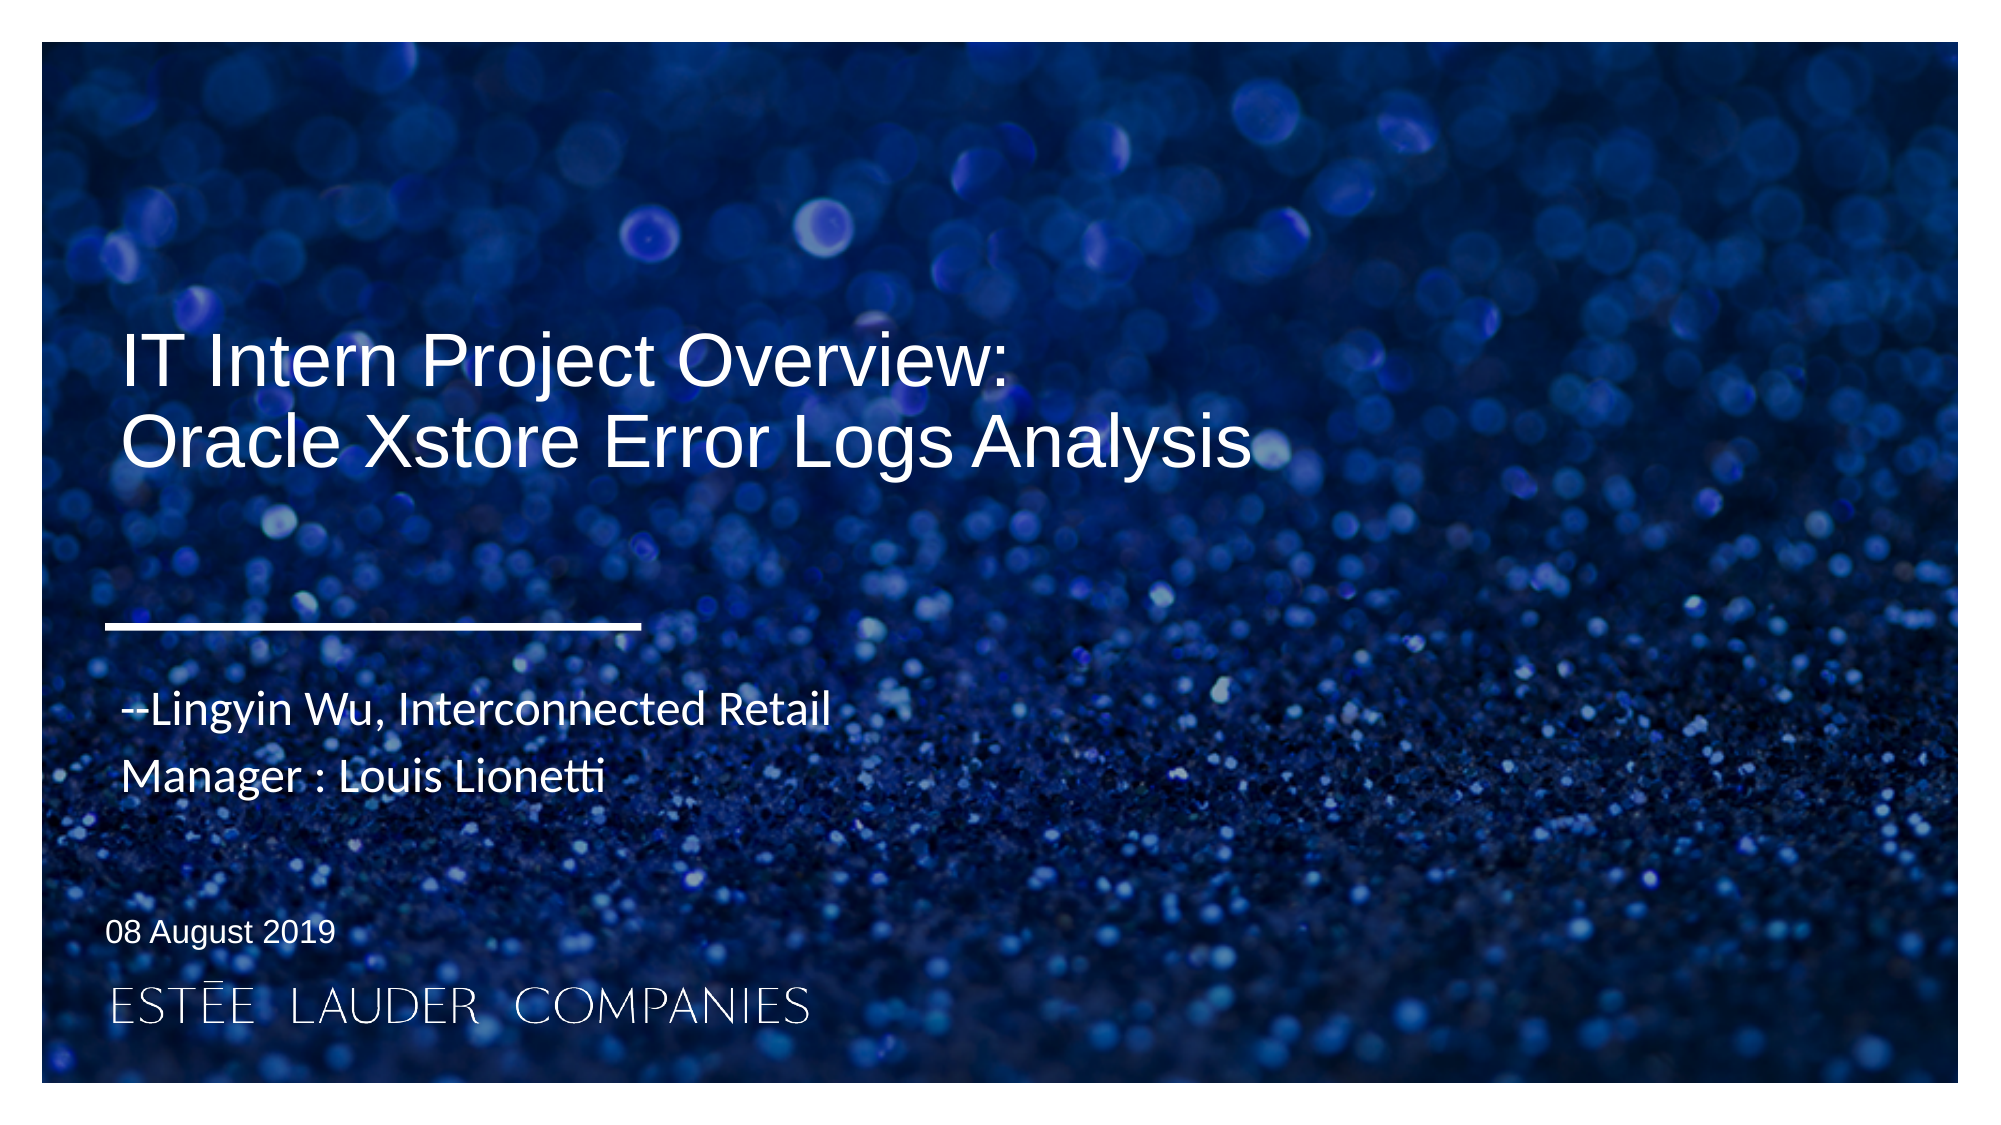

# IT Intern Project Overview: Oracle Xstore Error Logs Analysis
--Lingyin Wu, Interconnected Retail
Manager : Louis Lionetti

08 August 2019